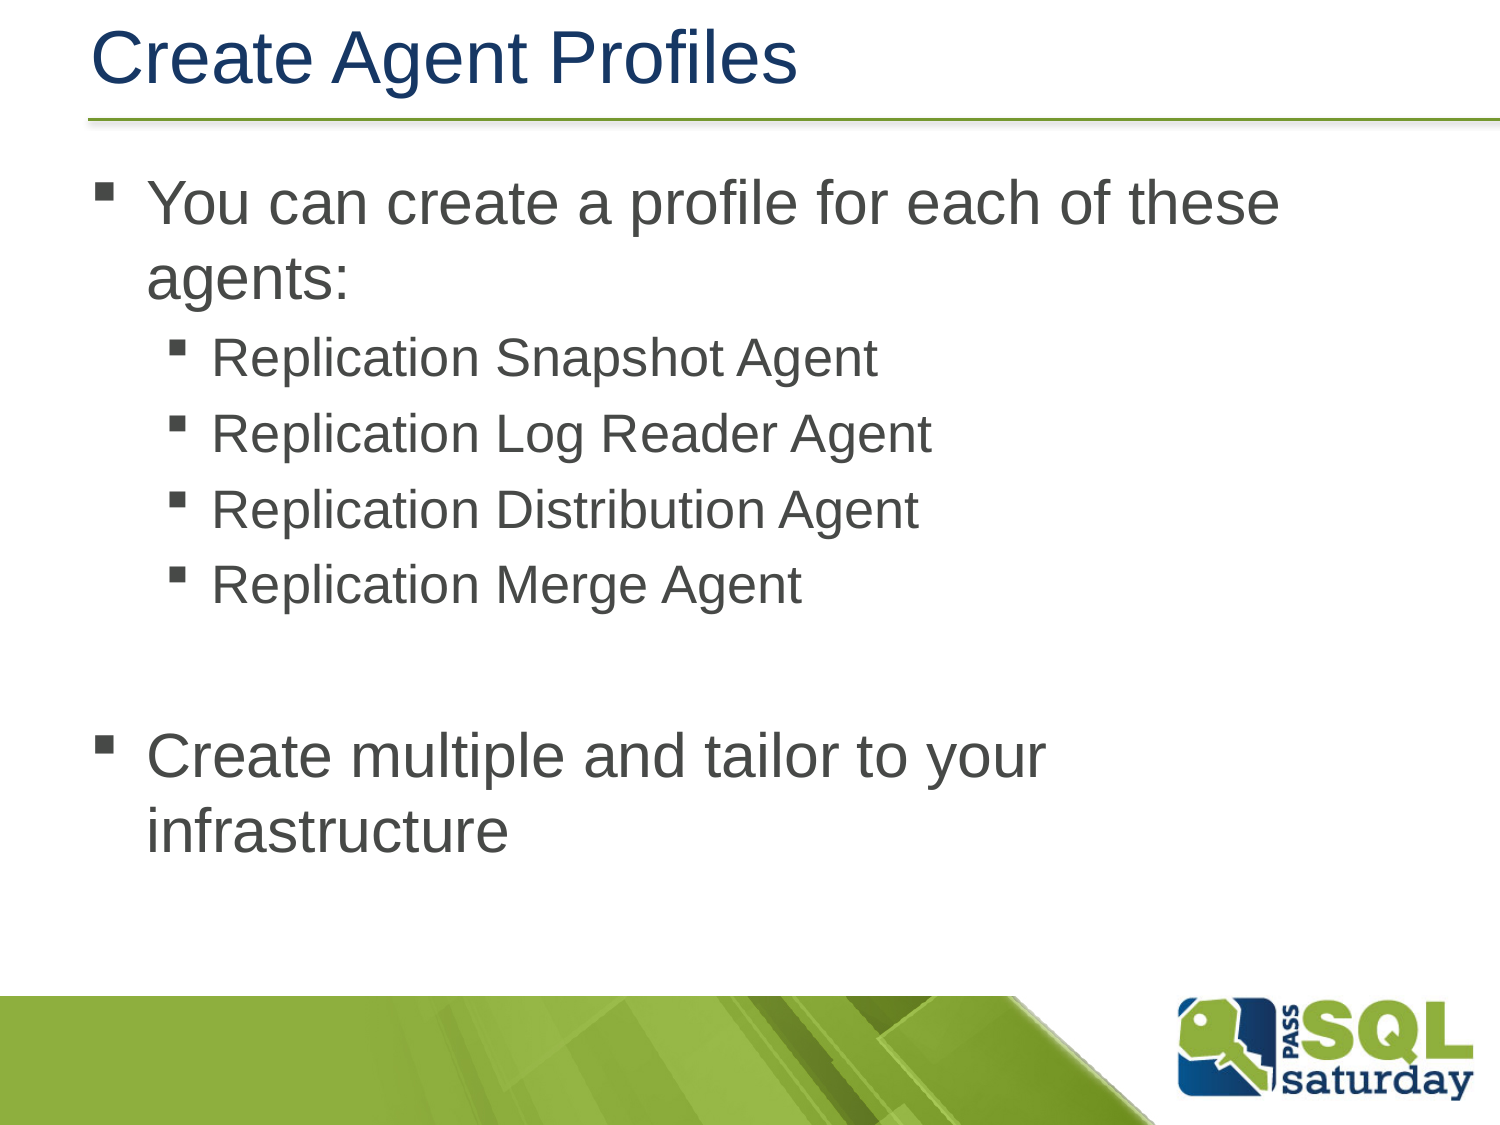

# Create Agent Profiles
You can create a profile for each of these agents:
Replication Snapshot Agent
Replication Log Reader Agent
Replication Distribution Agent
Replication Merge Agent

Create multiple and tailor to your infrastructure